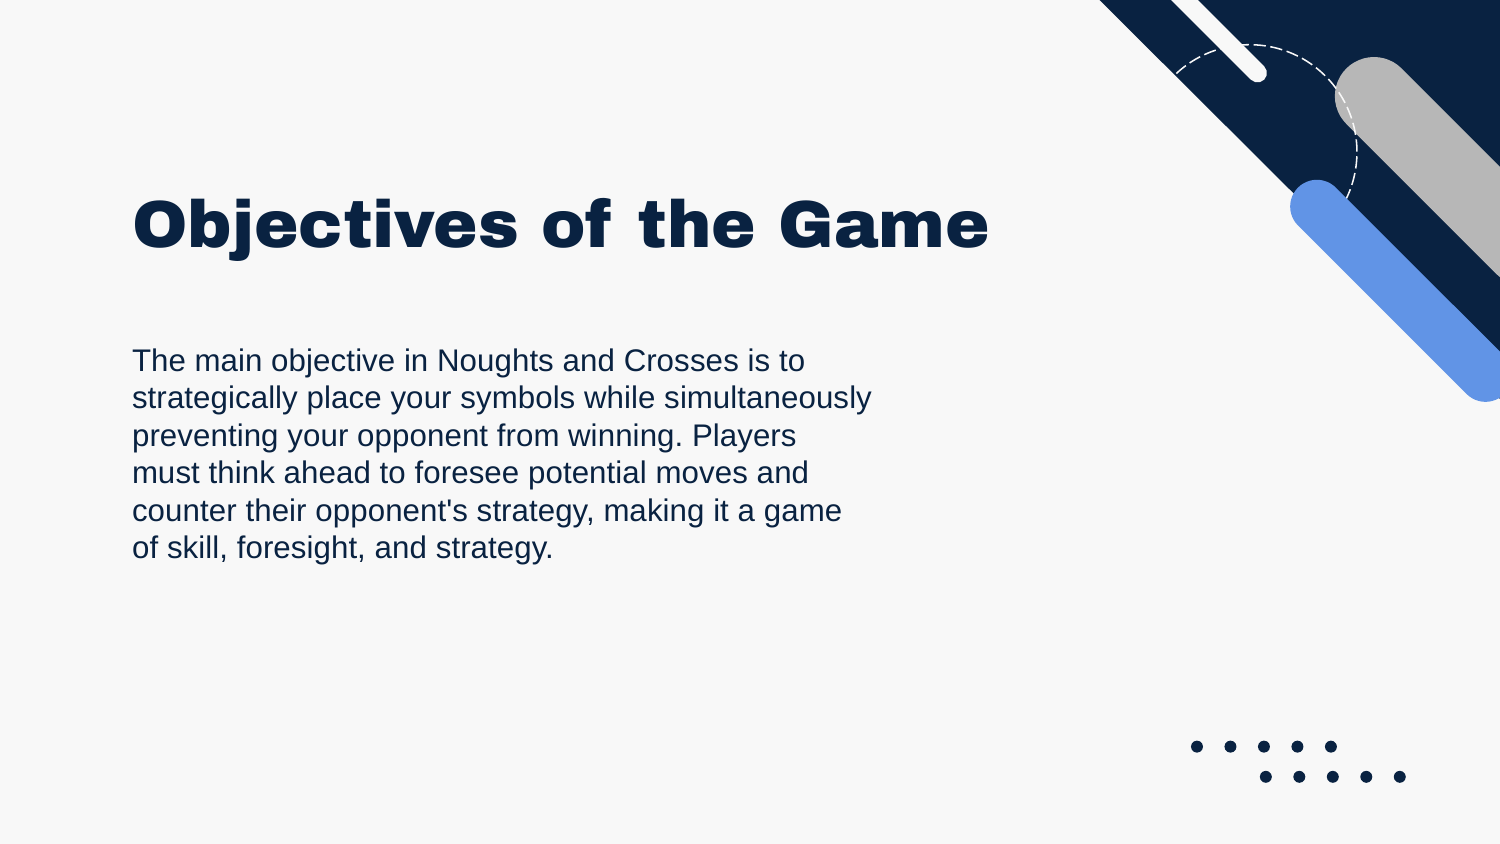

# Objectives of the Game
The main objective in Noughts and Crosses is to strategically place your symbols while simultaneously preventing your opponent from winning. Players must think ahead to foresee potential moves and counter their opponent's strategy, making it a game of skill, foresight, and strategy.